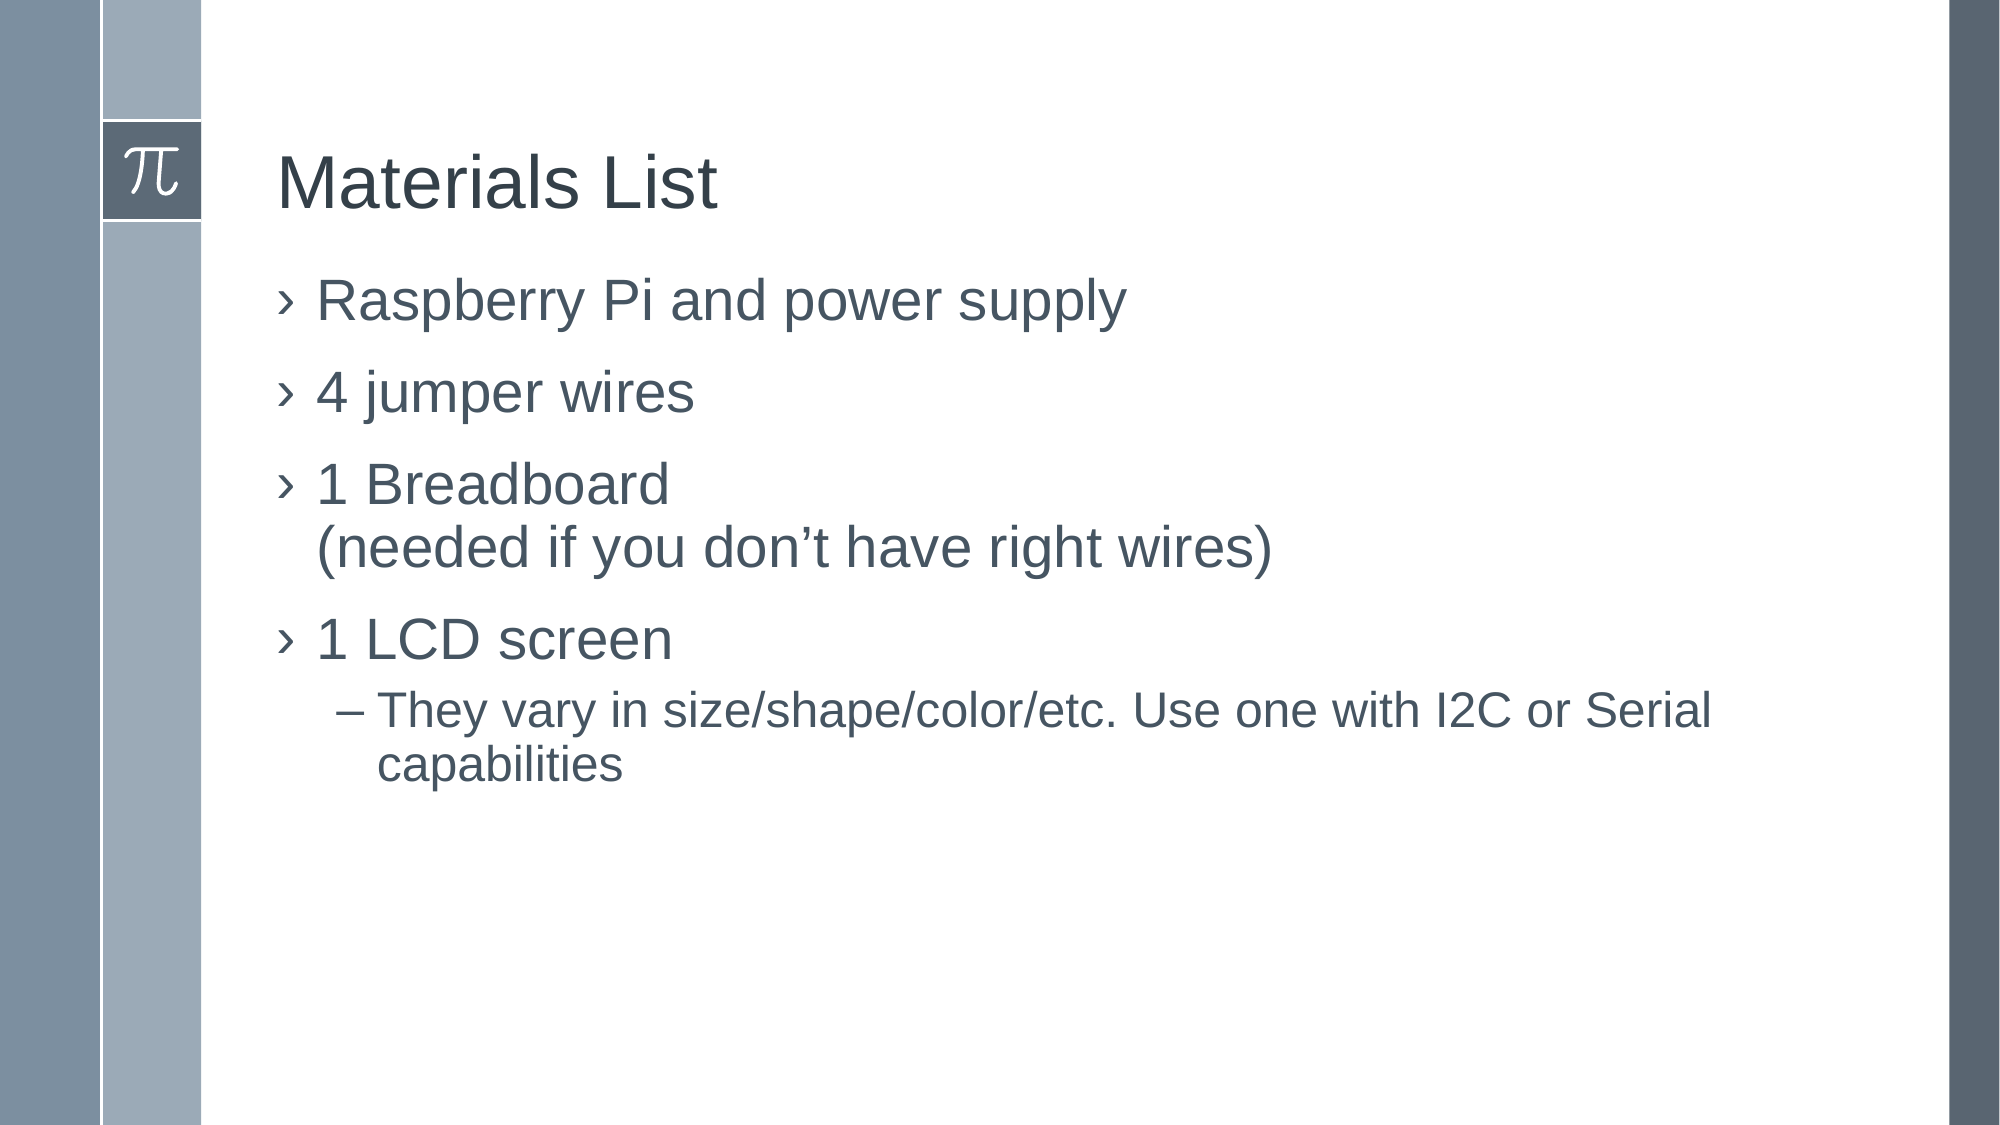

# Materials List
Raspberry Pi and power supply
4 jumper wires
1 Breadboard
(needed if you don’t have right wires)
1 LCD screen
They vary in size/shape/color/etc. Use one with I2C or Serial capabilities